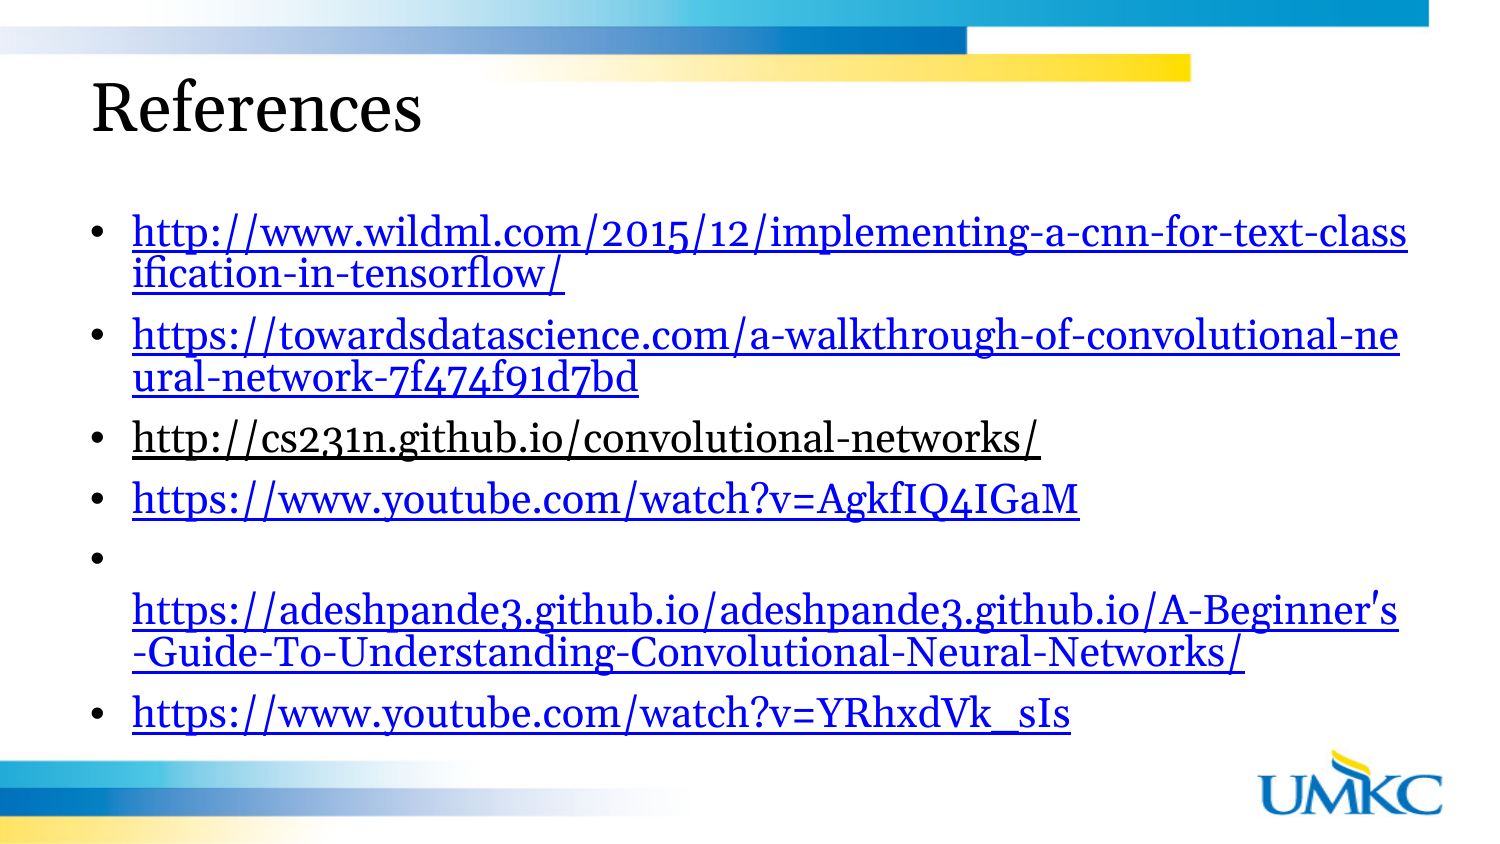

# References
http://www.wildml.com/2015/12/implementing-a-cnn-for-text-classification-in-tensorflow/
https://towardsdatascience.com/a-walkthrough-of-convolutional-neural-network-7f474f91d7bd
http://cs231n.github.io/convolutional-networks/
https://www.youtube.com/watch?v=AgkfIQ4IGaM
 https://adeshpande3.github.io/adeshpande3.github.io/A-Beginner's-Guide-To-Understanding-Convolutional-Neural-Networks/
https://www.youtube.com/watch?v=YRhxdVk_sIs